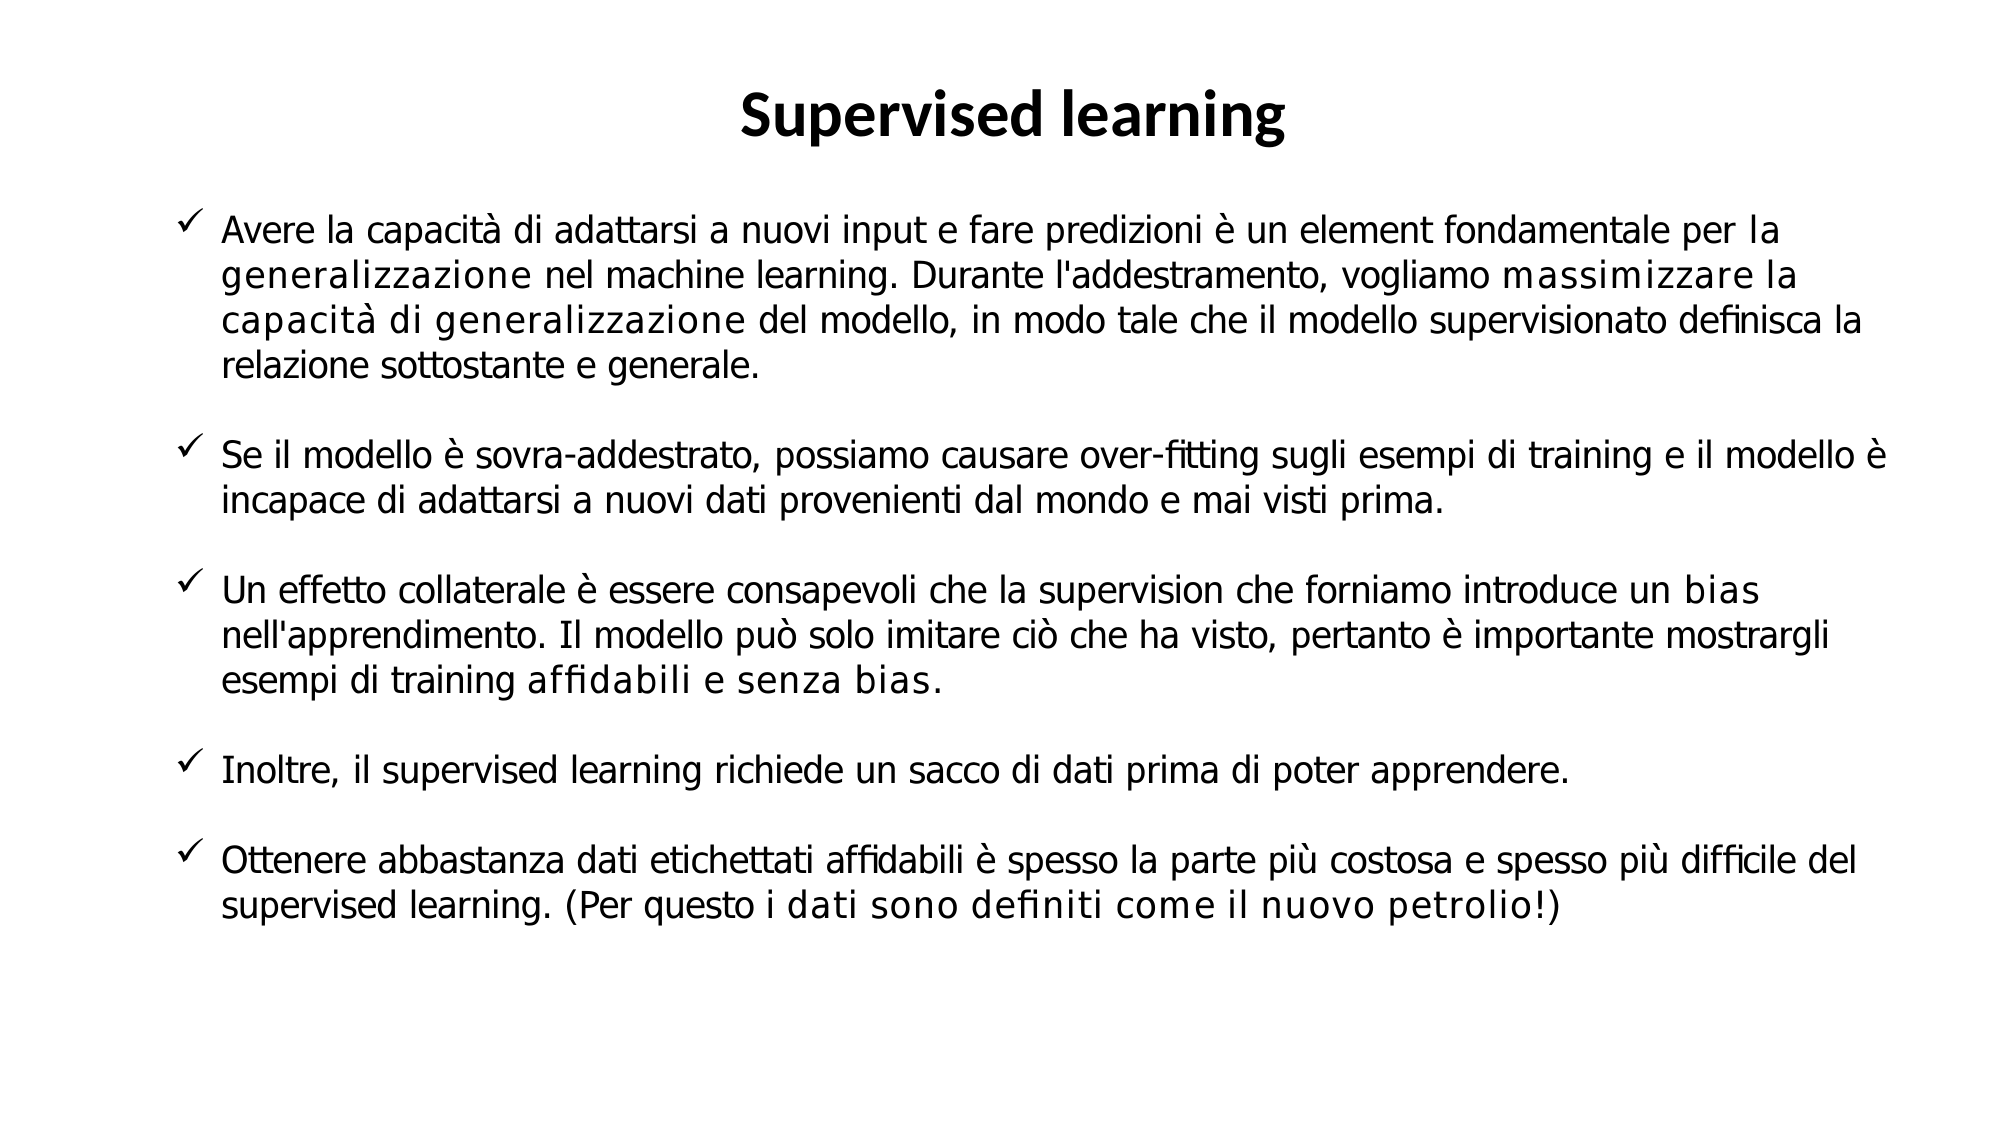

Supervised learning
Avere la capacità di adattarsi a nuovi input e fare predizioni è un element fondamentale per la generalizzazione nel machine learning. Durante l'addestramento, vogliamo massimizzare la capacità di generalizzazione del modello, in modo tale che il modello supervisionato definisca la relazione sottostante e generale.

Se il modello è sovra-addestrato, possiamo causare over-fitting sugli esempi di training e il modello è incapace di adattarsi a nuovi dati provenienti dal mondo e mai visti prima.

Un effetto collaterale è essere consapevoli che la supervision che forniamo introduce un bias nell'apprendimento. Il modello può solo imitare ciò che ha visto, pertanto è importante mostrargli esempi di training affidabili e senza bias.

Inoltre, il supervised learning richiede un sacco di dati prima di poter apprendere.

Ottenere abbastanza dati etichettati affidabili è spesso la parte più costosa e spesso più difficile del supervised learning. (Per questo i dati sono definiti come il nuovo petrolio!)